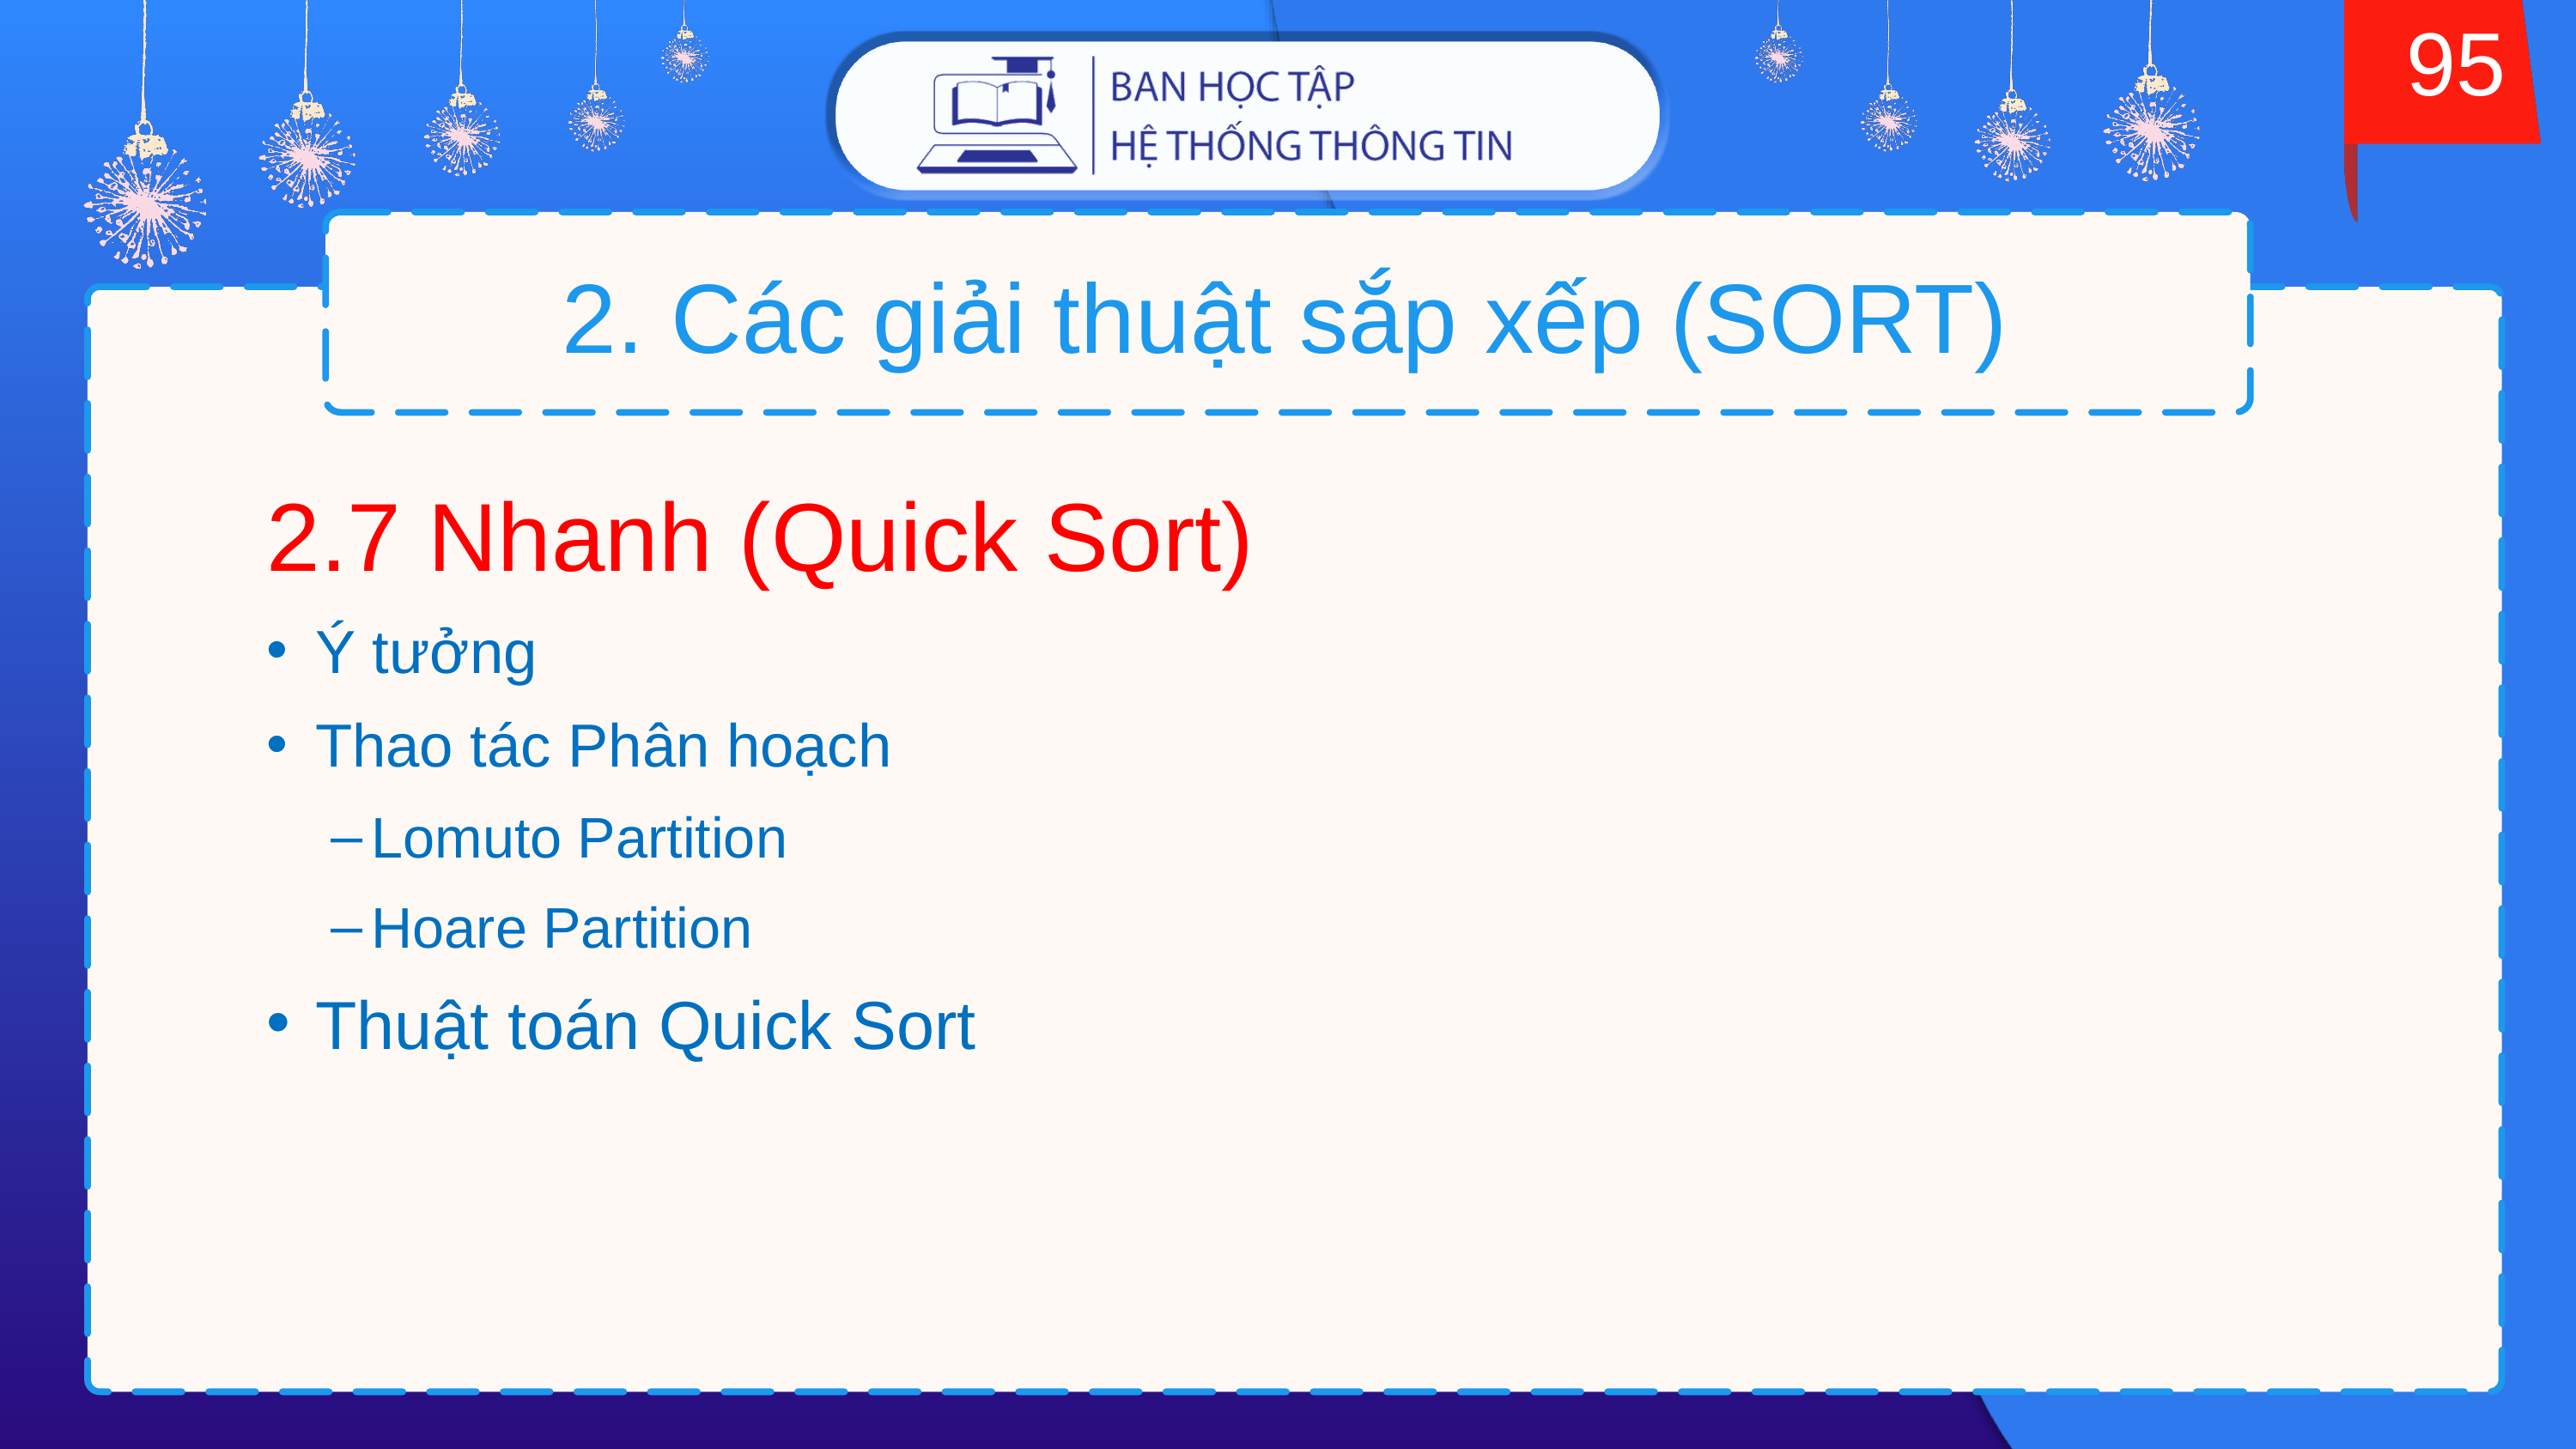

95

# 2. Các giải thuật sắp xếp (SORT)

2.7 Nhanh (Quick Sort)
Ý tưởng
Thao tác Phân hoạch
Lomuto Partition
Hoare Partition
Thuật toán Quick Sort